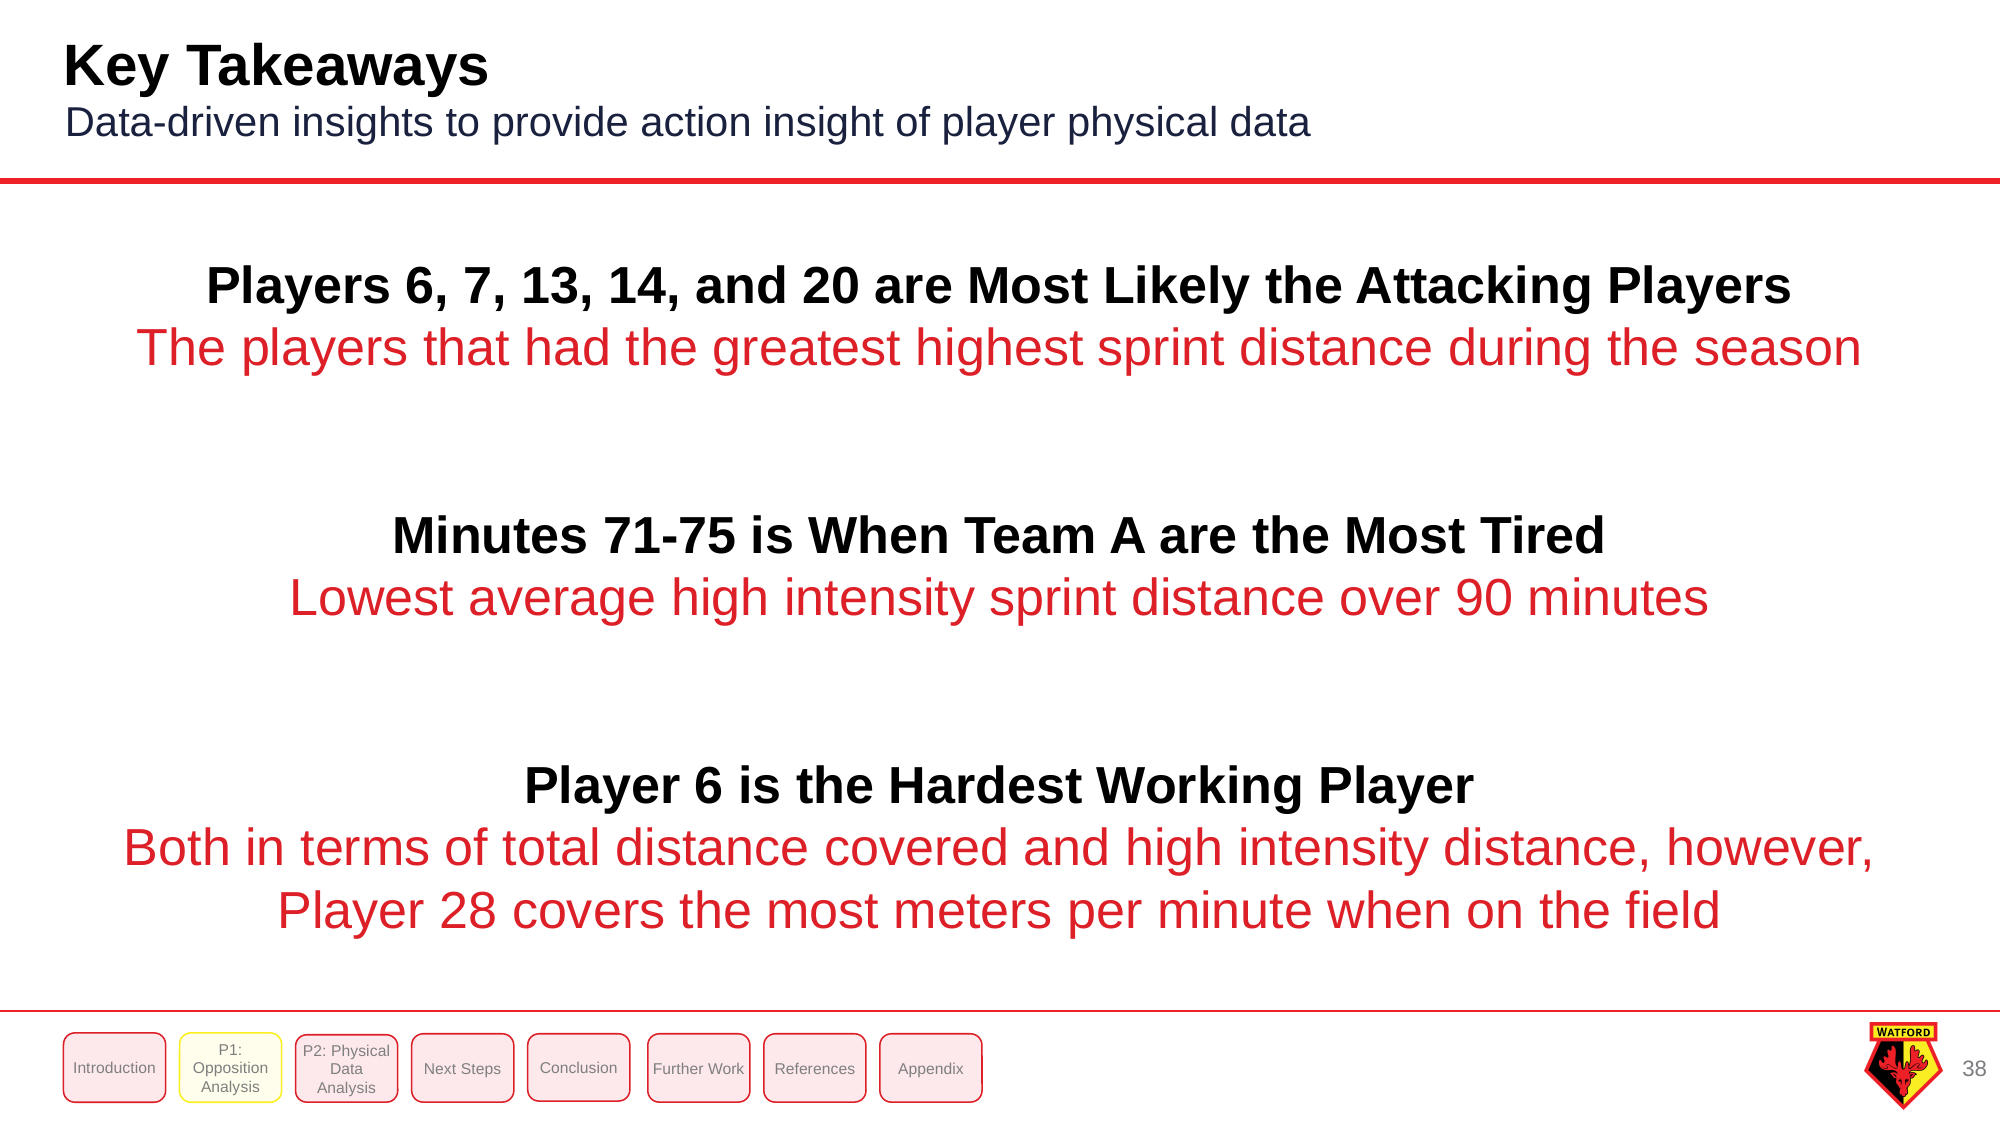

Key Takeaways
Data-driven insights to provide action insight of player physical data
Players 6, 7, 13, 14, and 20 are Most Likely the Attacking Players
The players that had the greatest highest sprint distance during the season

Minutes 71-75 is When Team A are the Most Tired
Lowest average high intensity sprint distance over 90 minutes

Player 6 is the Hardest Working Player
Both in terms of total distance covered and high intensity distance, however, Player 28 covers the most meters per minute when on the field

Introduction
P1: Opposition Analysis
Next Steps
Conclusion
Further Work
References
Appendix
P2: Physical Data Analysis
38